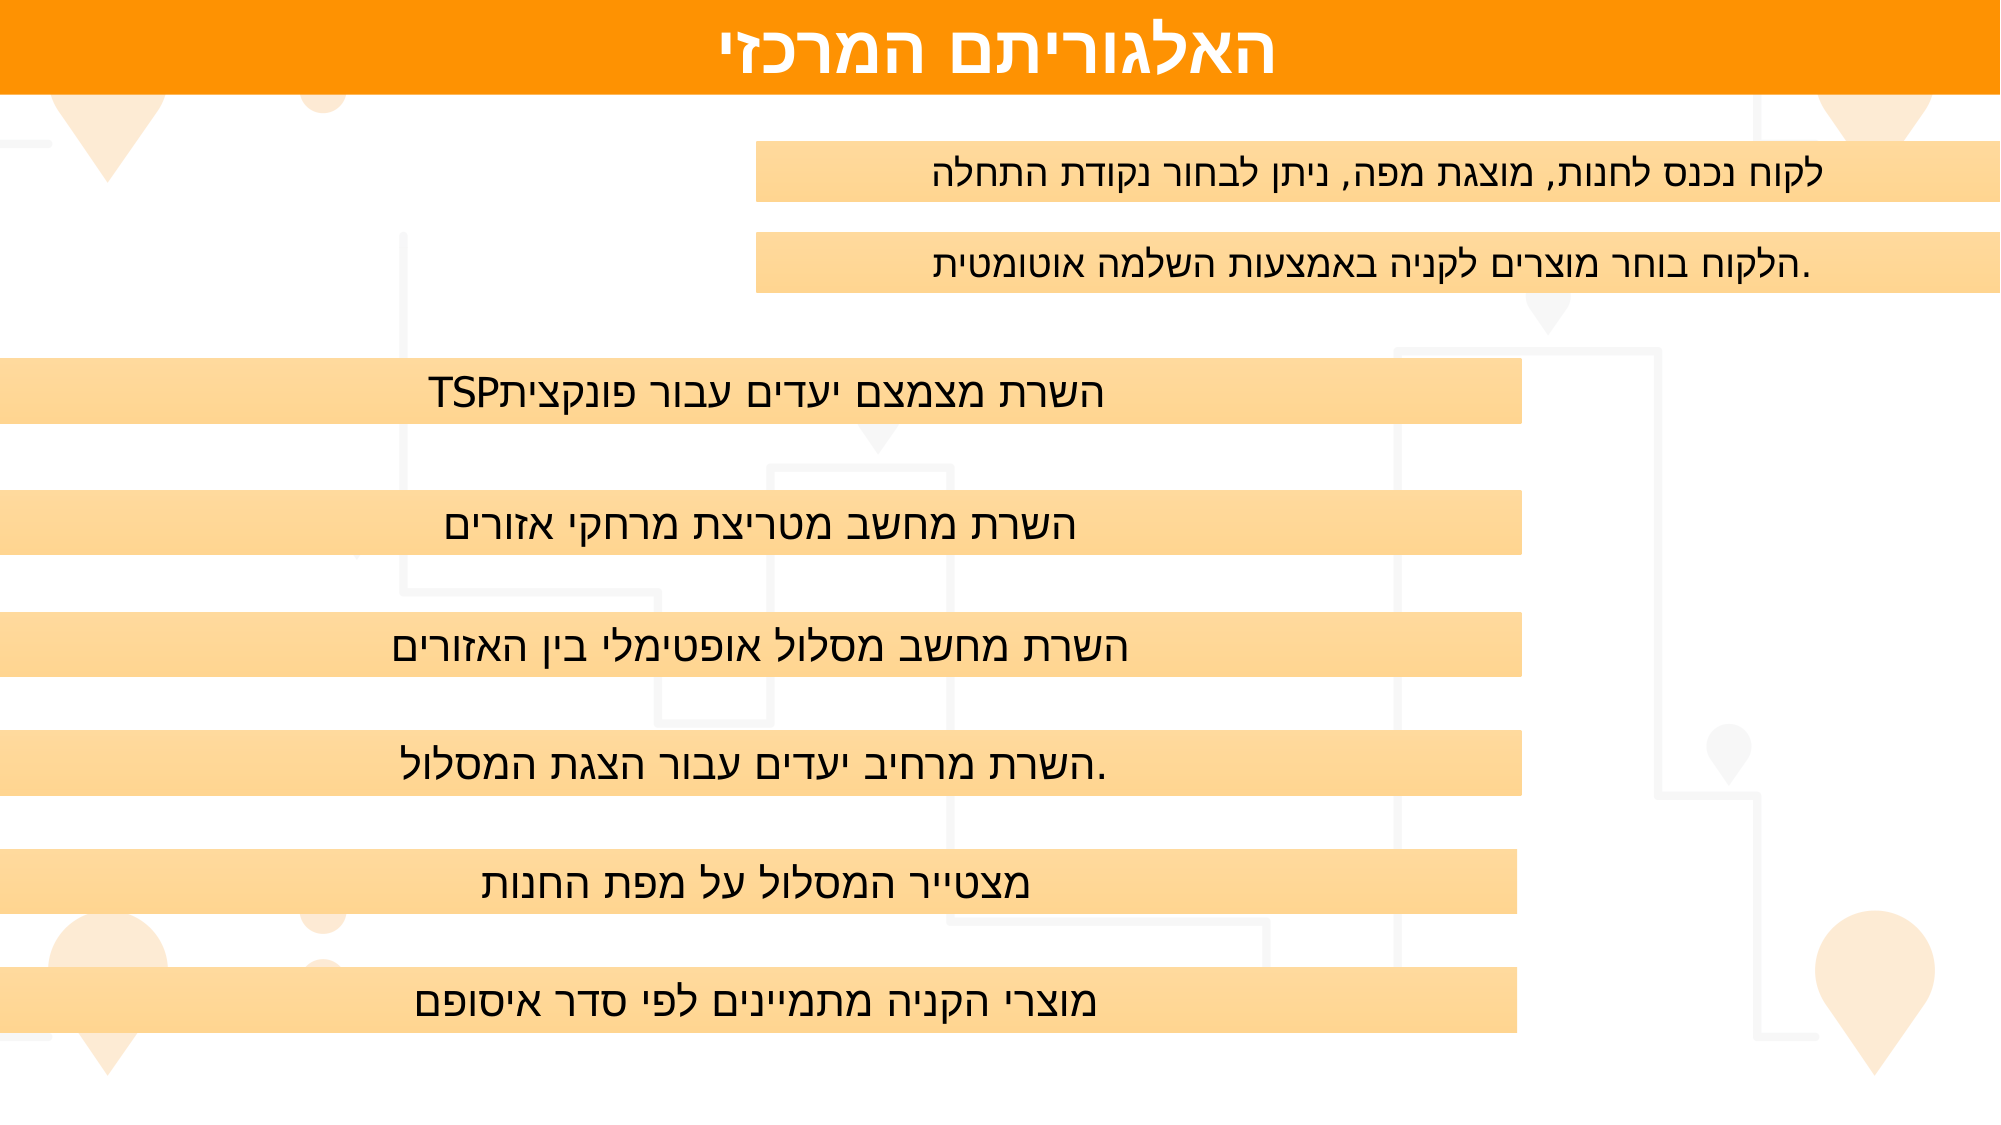

האלגוריתם המרכזי
לקוח נכנס לחנות, מוצגת מפה, ניתן לבחור נקודת התחלה
הלקוח בוחר מוצרים לקניה באמצעות השלמה אוטומטית.
השרת מצמצם יעדים עבור פונקציתTSP
השרת מחשב מטריצת מרחקי אזורים
השרת מחשב מסלול אופטימלי בין האזורים
השרת מרחיב יעדים עבור הצגת המסלול.
מצטייר המסלול על מפת החנות
מוצרי הקניה מתמיינים לפי סדר איסופם